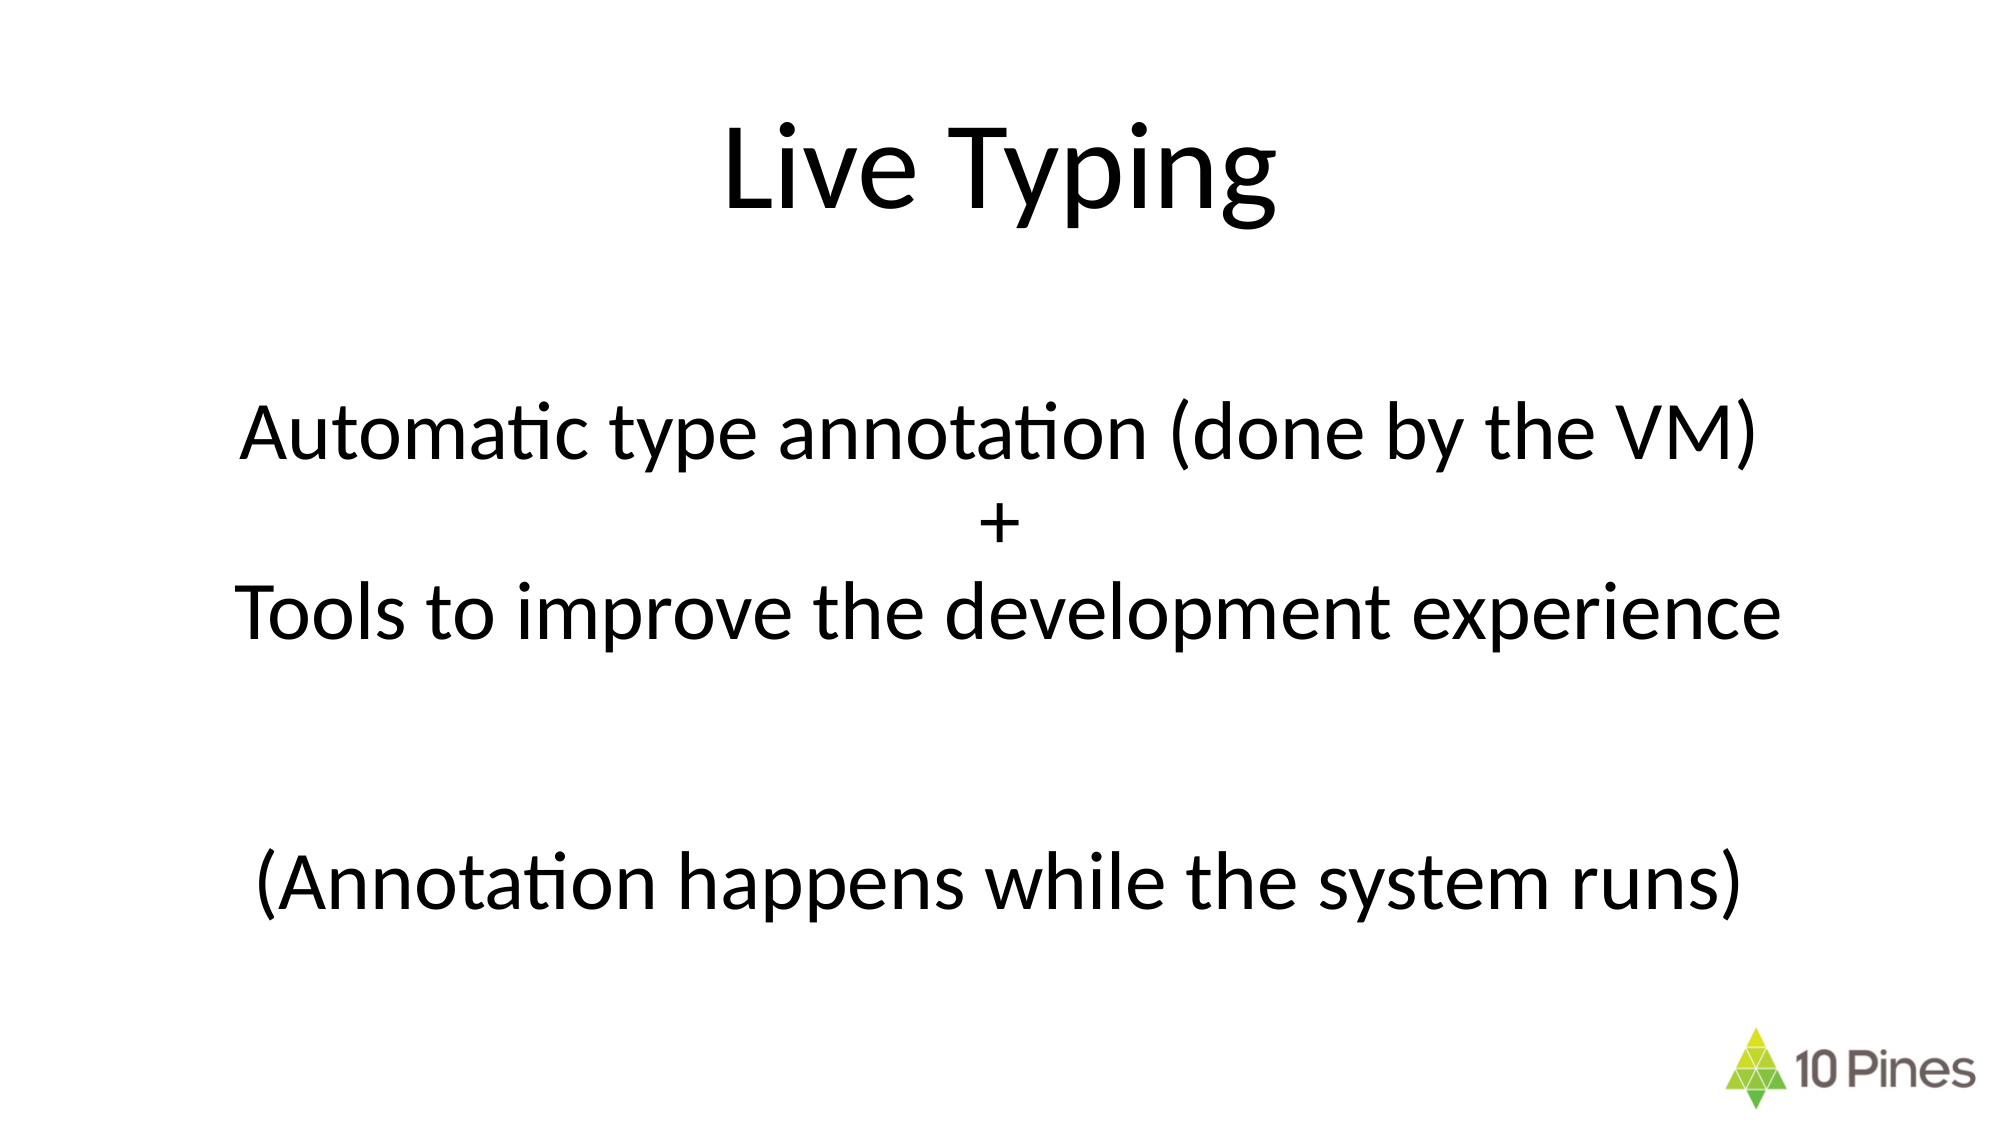

# Live Typing
Automatic type annotation (done by the VM)
+
 Tools to improve the development experience

(Annotation happens while the system runs)